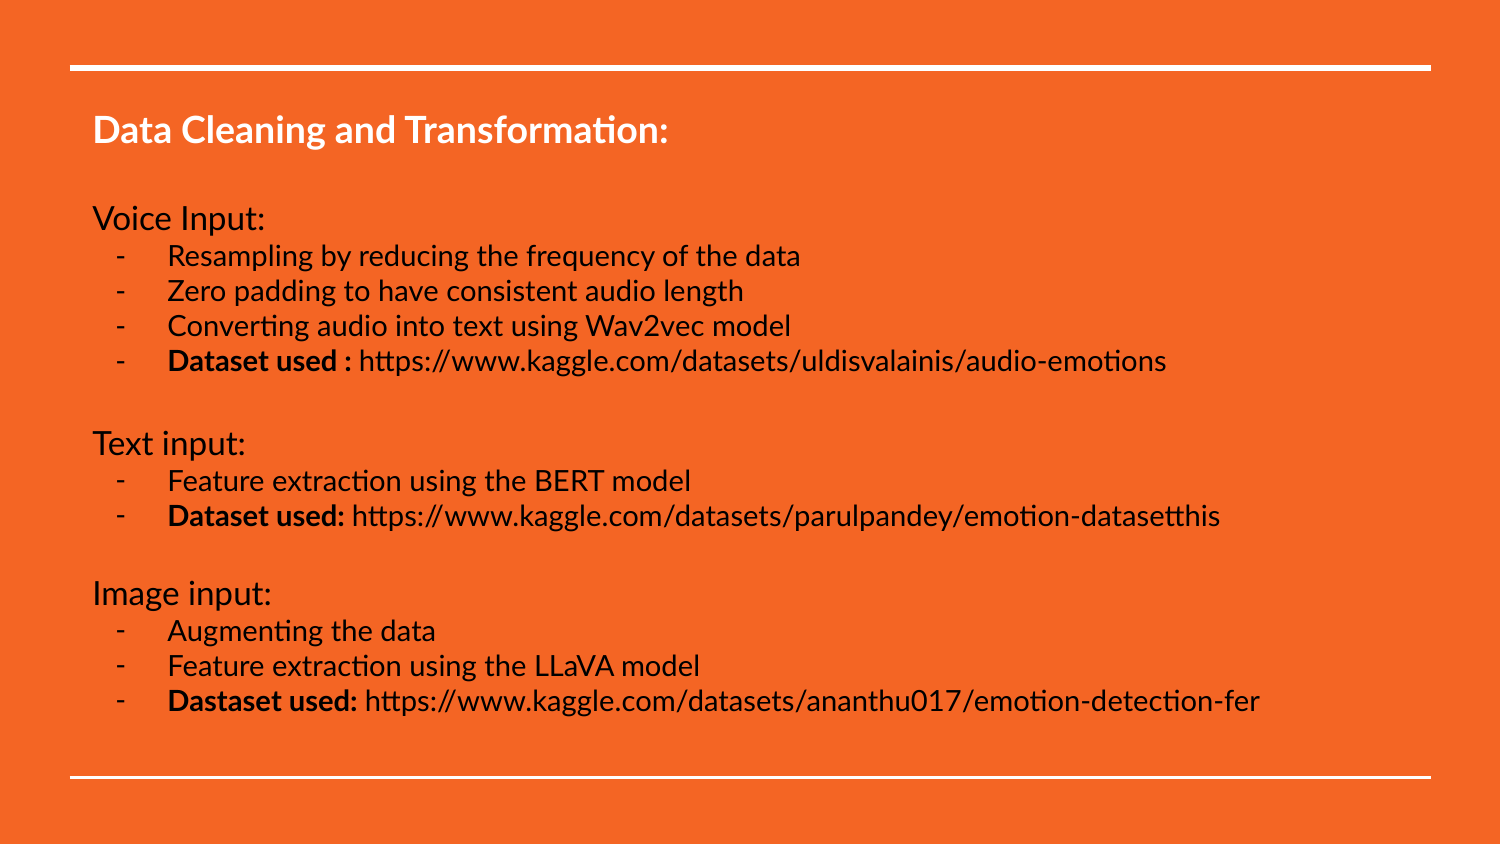

Data Cleaning and Transformation:
Voice Input:
Resampling by reducing the frequency of the data
Zero padding to have consistent audio length
Converting audio into text using Wav2vec model
Dataset used : https://www.kaggle.com/datasets/uldisvalainis/audio-emotions

Text input:
Feature extraction using the BERT model
Dataset used: https://www.kaggle.com/datasets/parulpandey/emotion-datasetthis

Image input:
Augmenting the data
Feature extraction using the LLaVA model
Dastaset used: https://www.kaggle.com/datasets/ananthu017/emotion-detection-fer